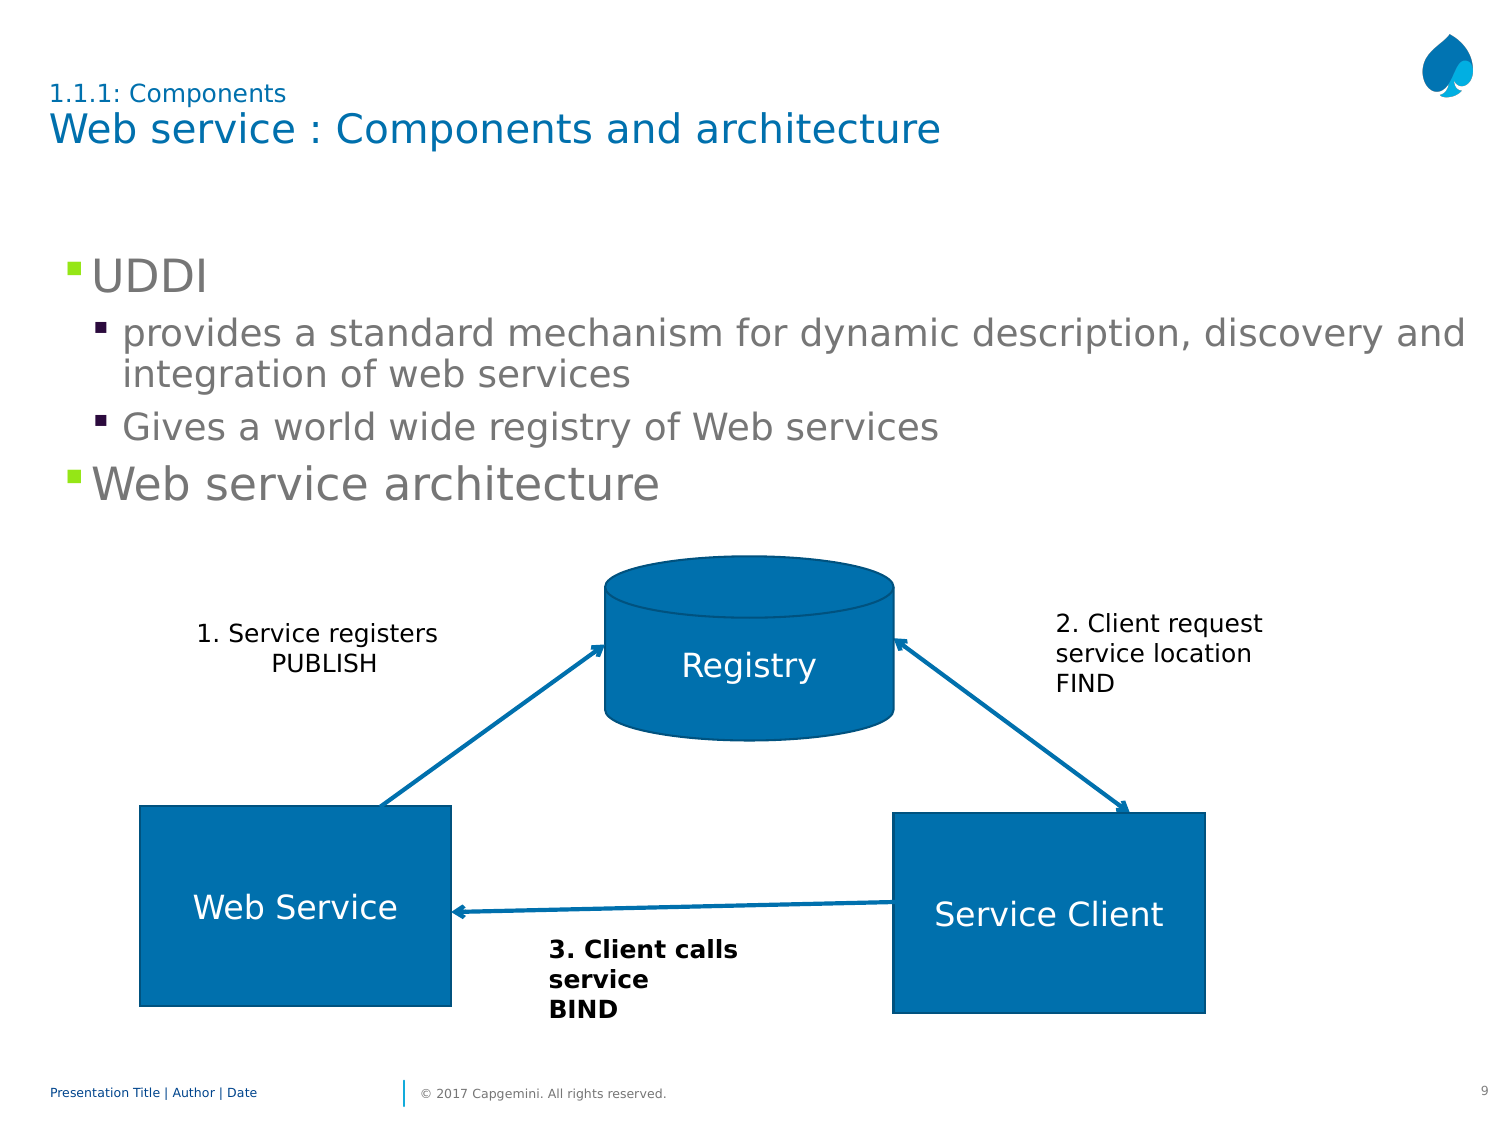

1.1.1: Components
Web service : Components and architecture
UDDI
provides a standard mechanism for dynamic description, discovery and integration of web services
Gives a world wide registry of Web services
Web service architecture

Registry
2. Client request service location
FIND
1. Service registers
PUBLISH
Web Service
Service Client
3. Client calls service
BIND